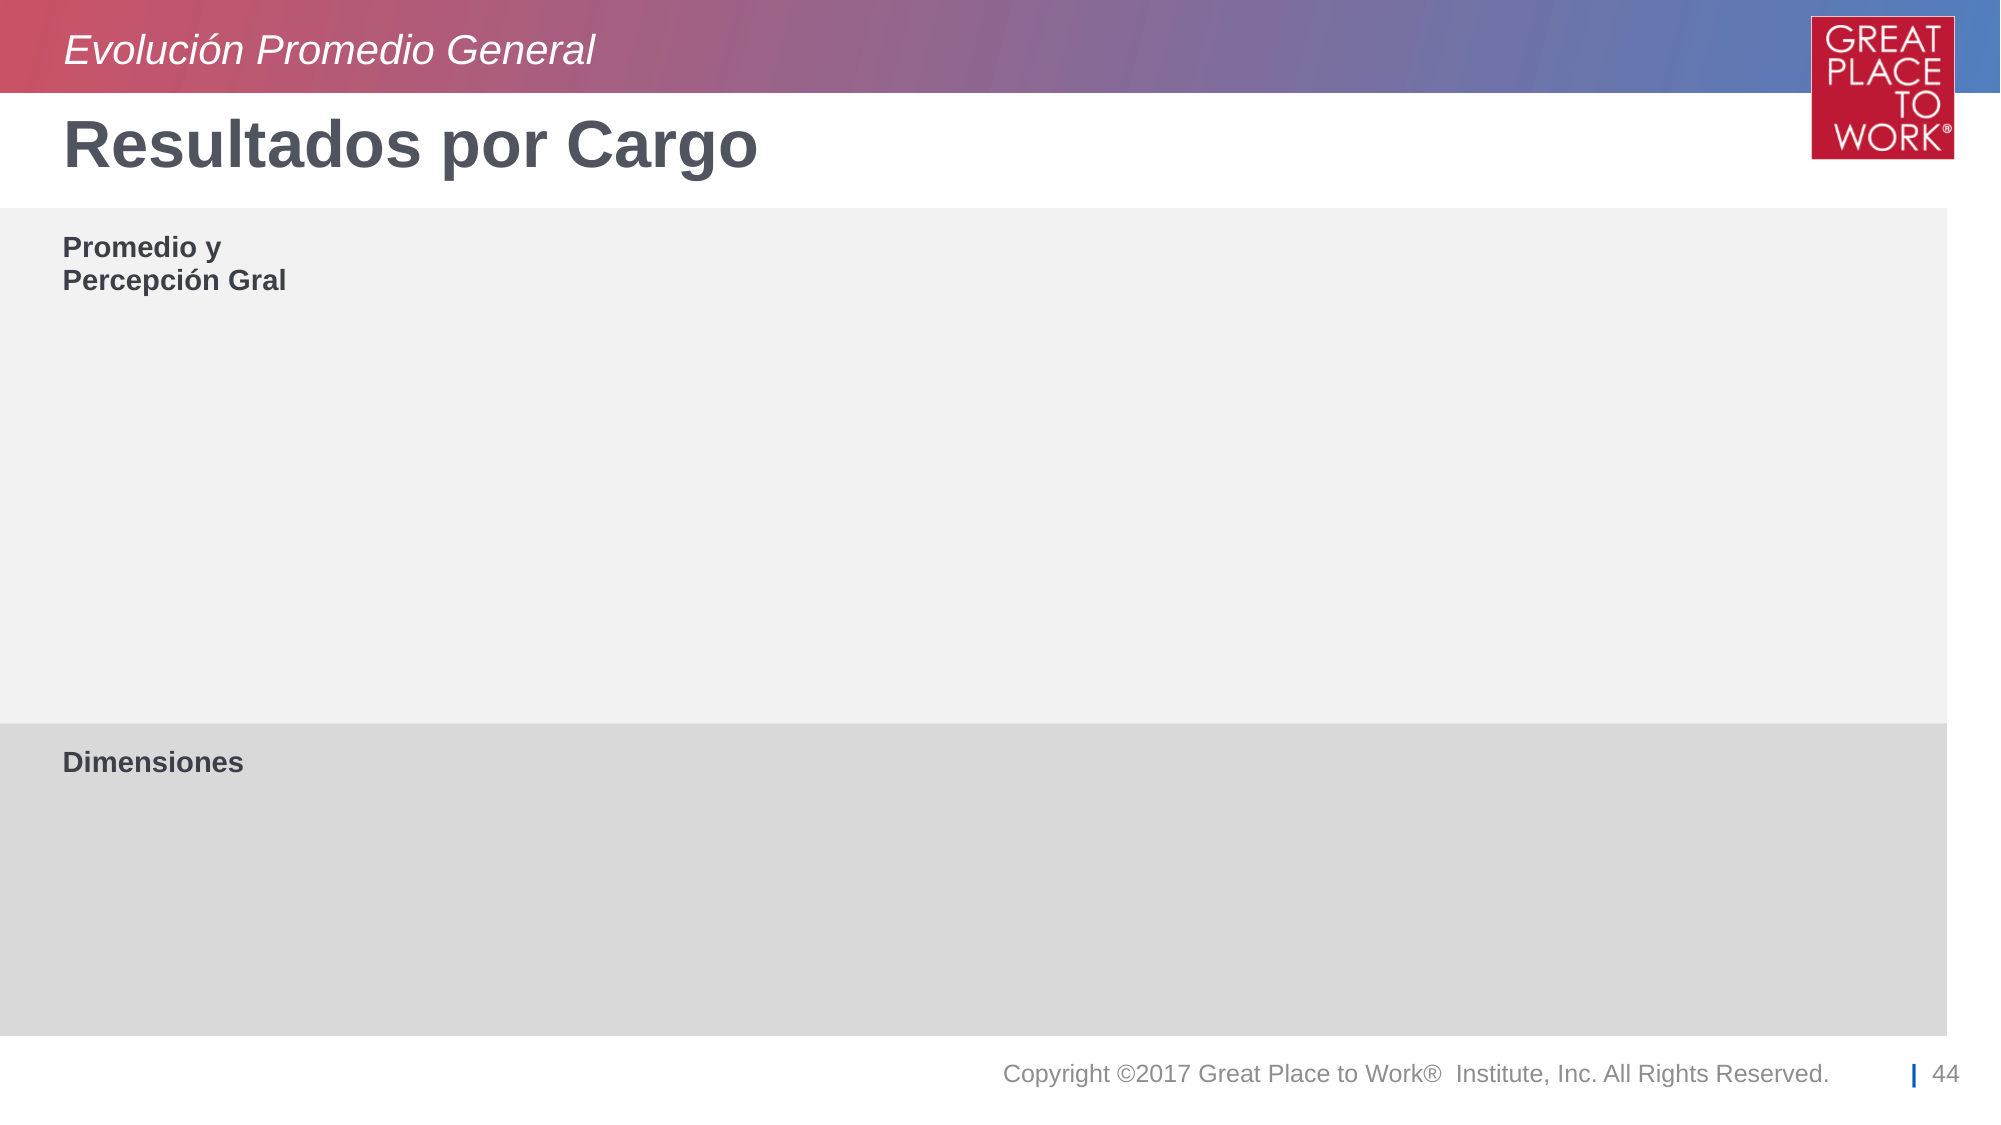

Evolución Promedio General
# Resultados por Cargo
Promedio y Percepción Gral

Dimensiones

Copyright ©2017 Great Place to Work®  Institute, Inc. All Rights Reserved.
|  44